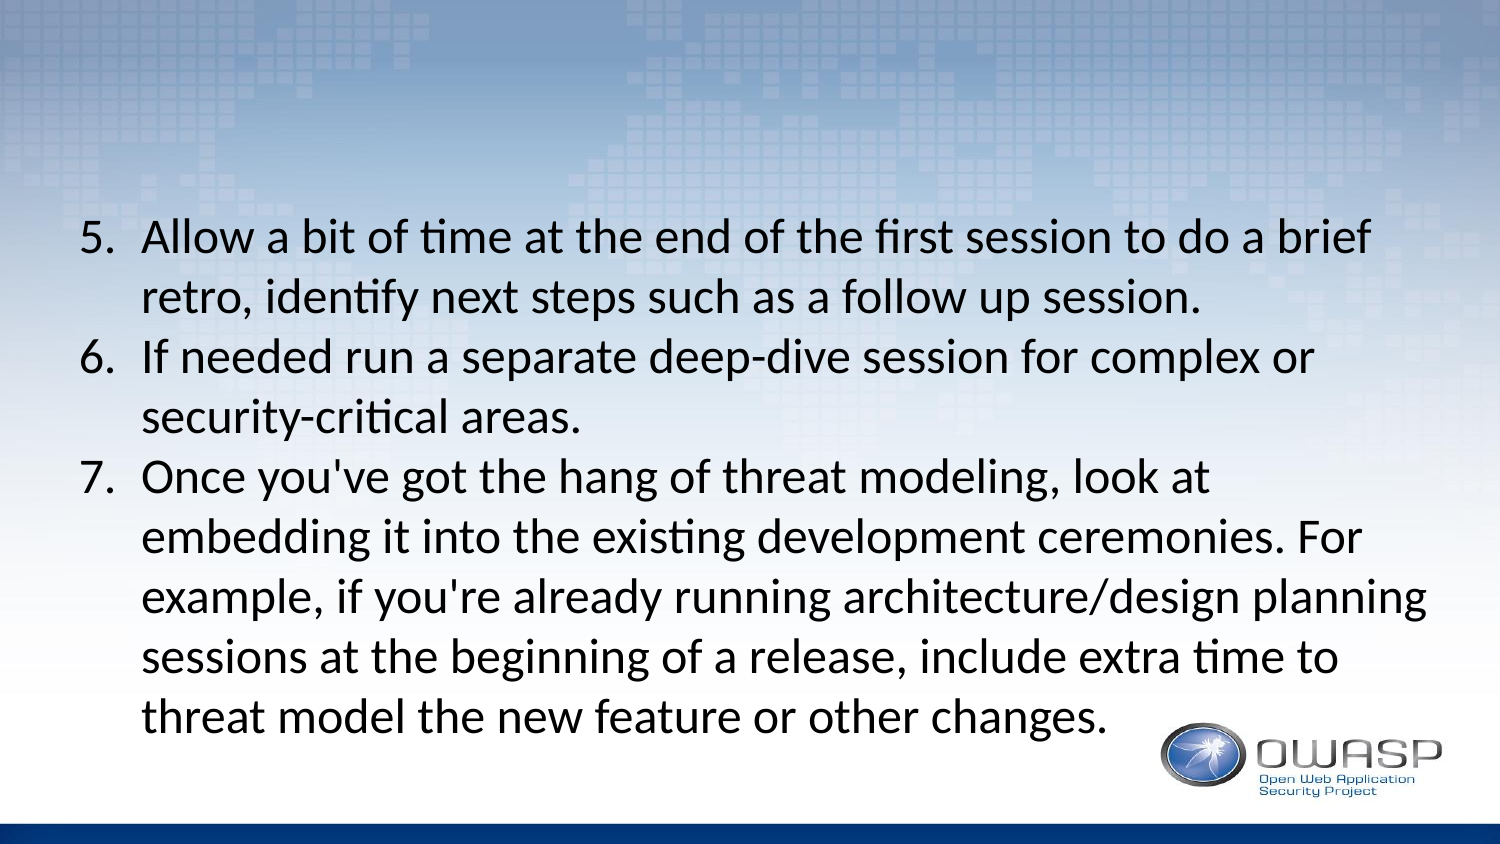

Allow a bit of time at the end of the first session to do a brief retro, identify next steps such as a follow up session.
If needed run a separate deep-dive session for complex or security-critical areas.
Once you've got the hang of threat modeling, look at embedding it into the existing development ceremonies. For example, if you're already running architecture/design planning sessions at the beginning of a release, include extra time to threat model the new feature or other changes.